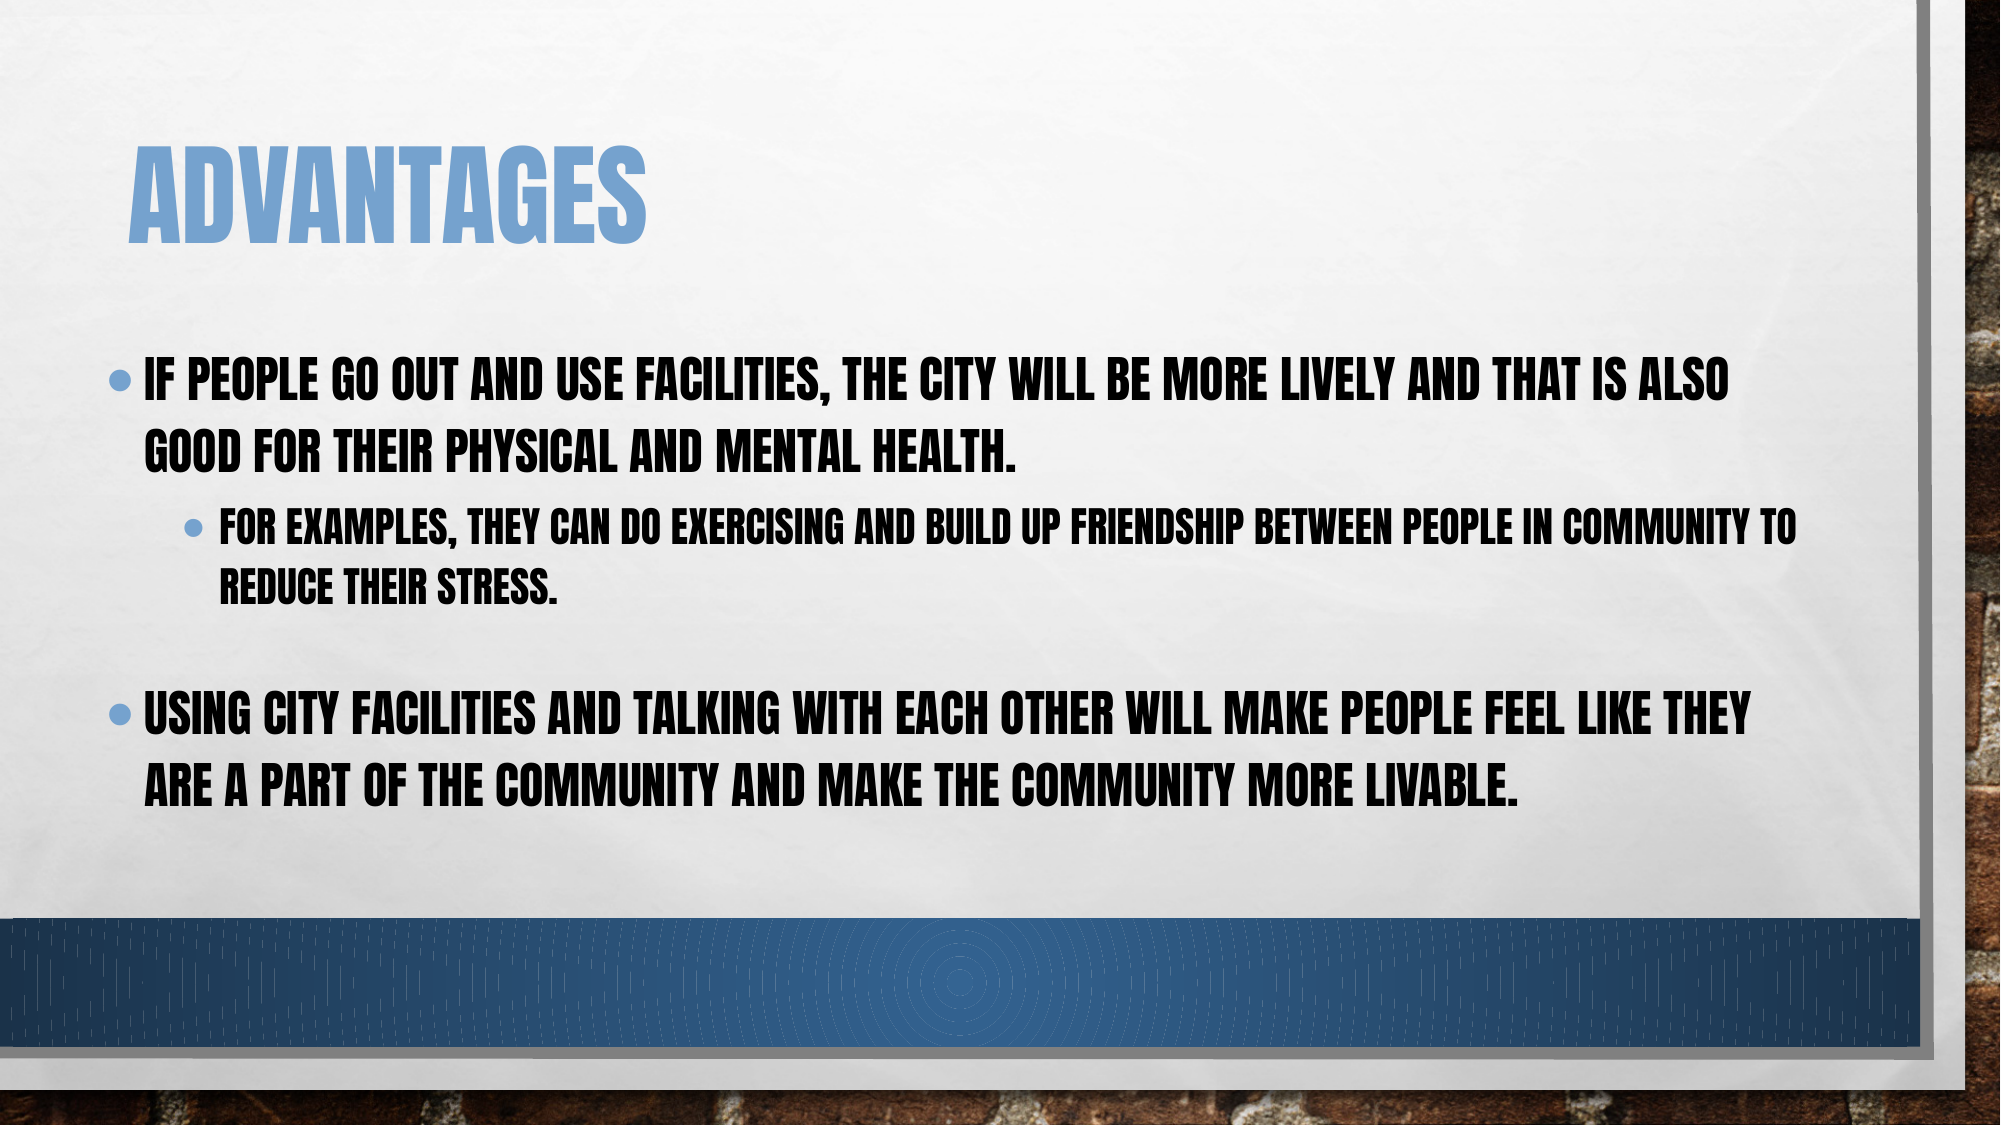

# advantages
If people go out and use facilities, the city will be more lively and that is also good for their physical and mental health.
for examples, they can do exercising And Build up friendship between people in community to reduce their stress.

Using city facilities and talking with each other will make people feel like they are a part of the community and make the community more livable.